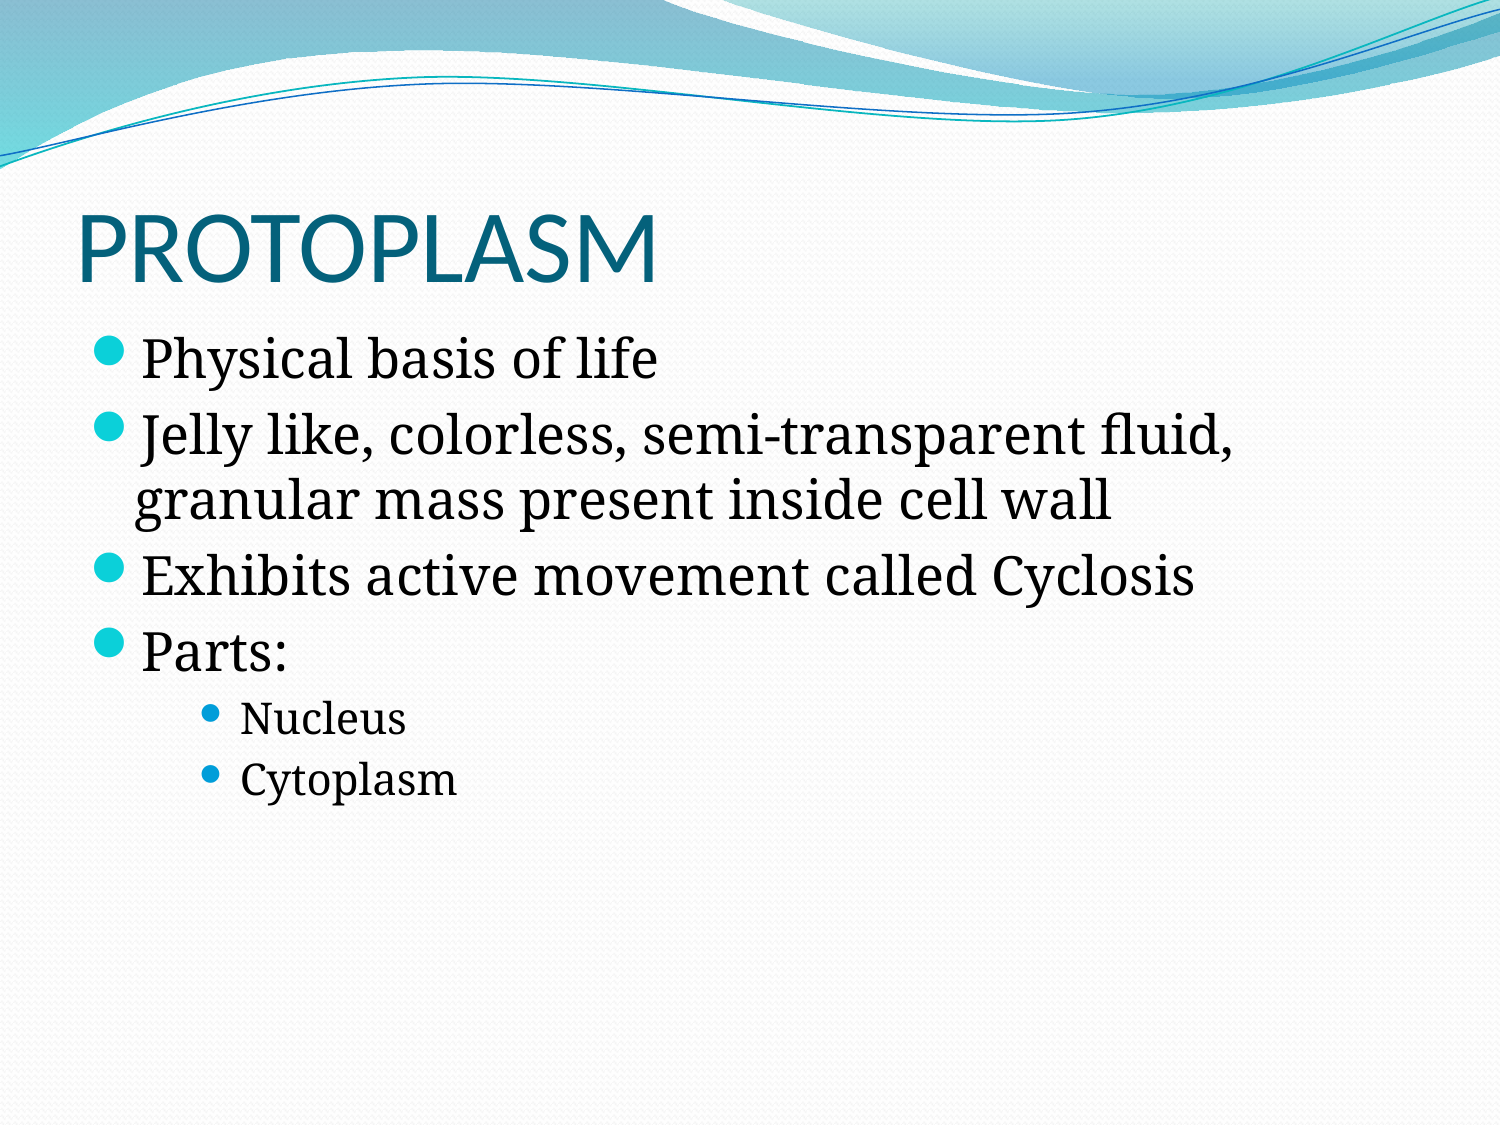

# PROTOPLASM
Physical basis of life
Jelly like, colorless, semi-transparent fluid, granular mass present inside cell wall
Exhibits active movement called Cyclosis
Parts:
Nucleus
Cytoplasm